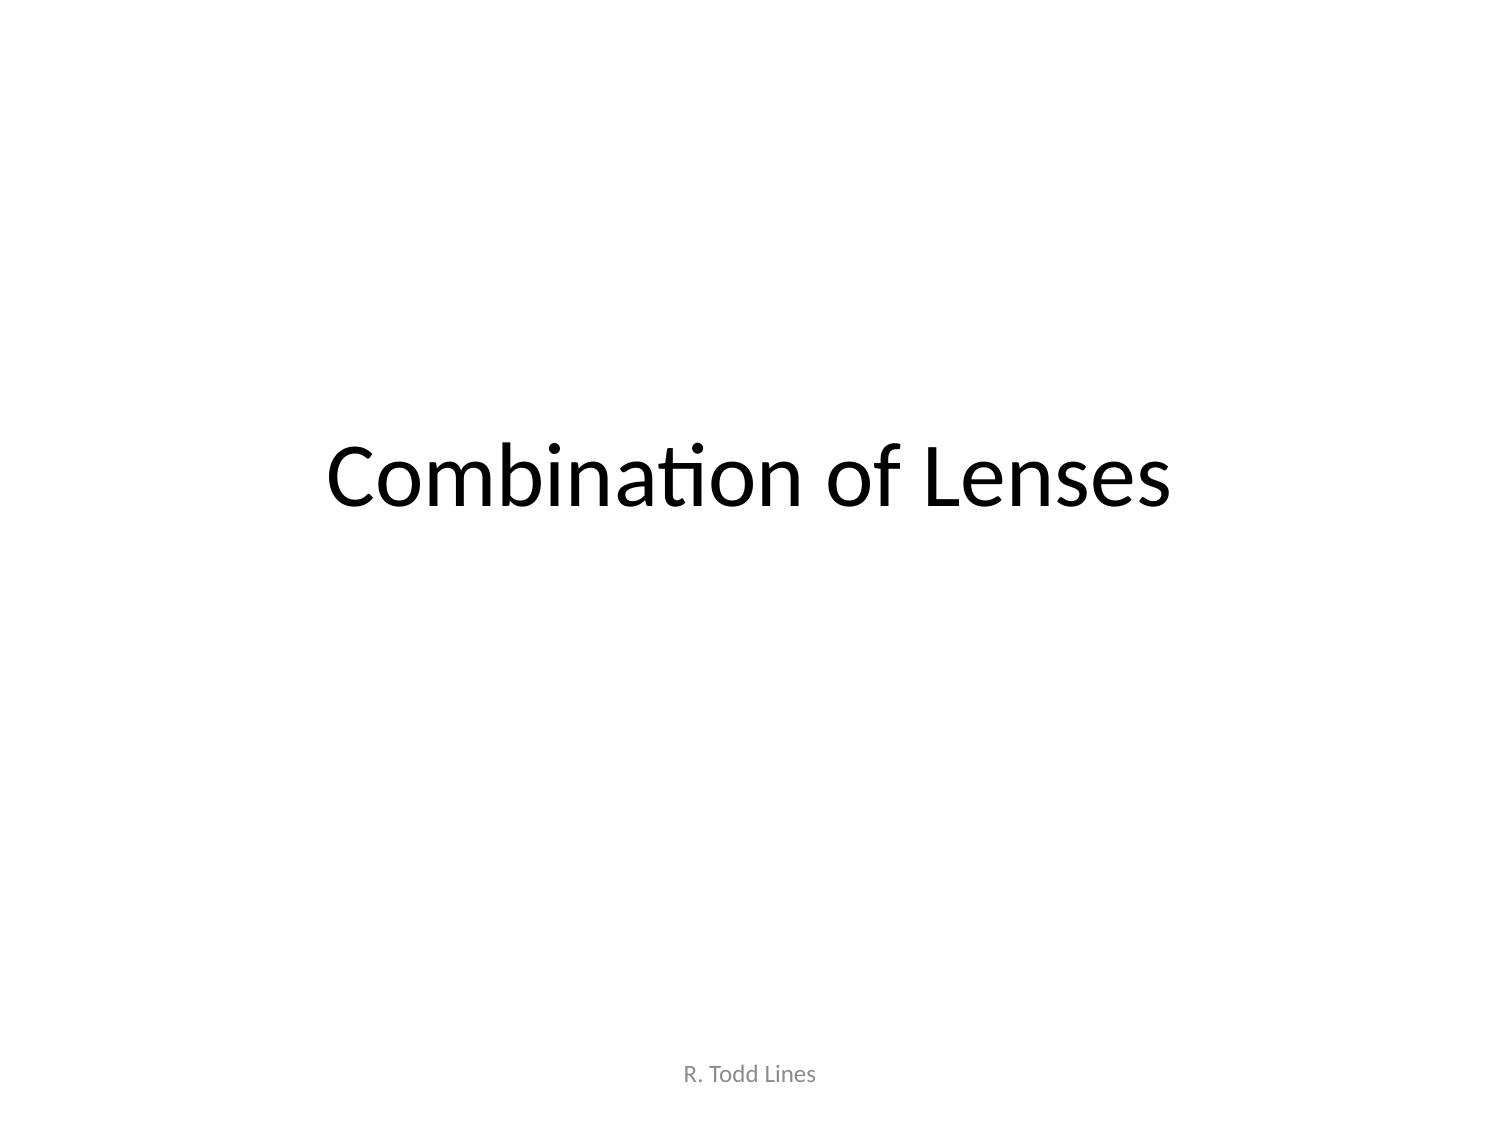

# Combination of Lenses

R. Todd Lines